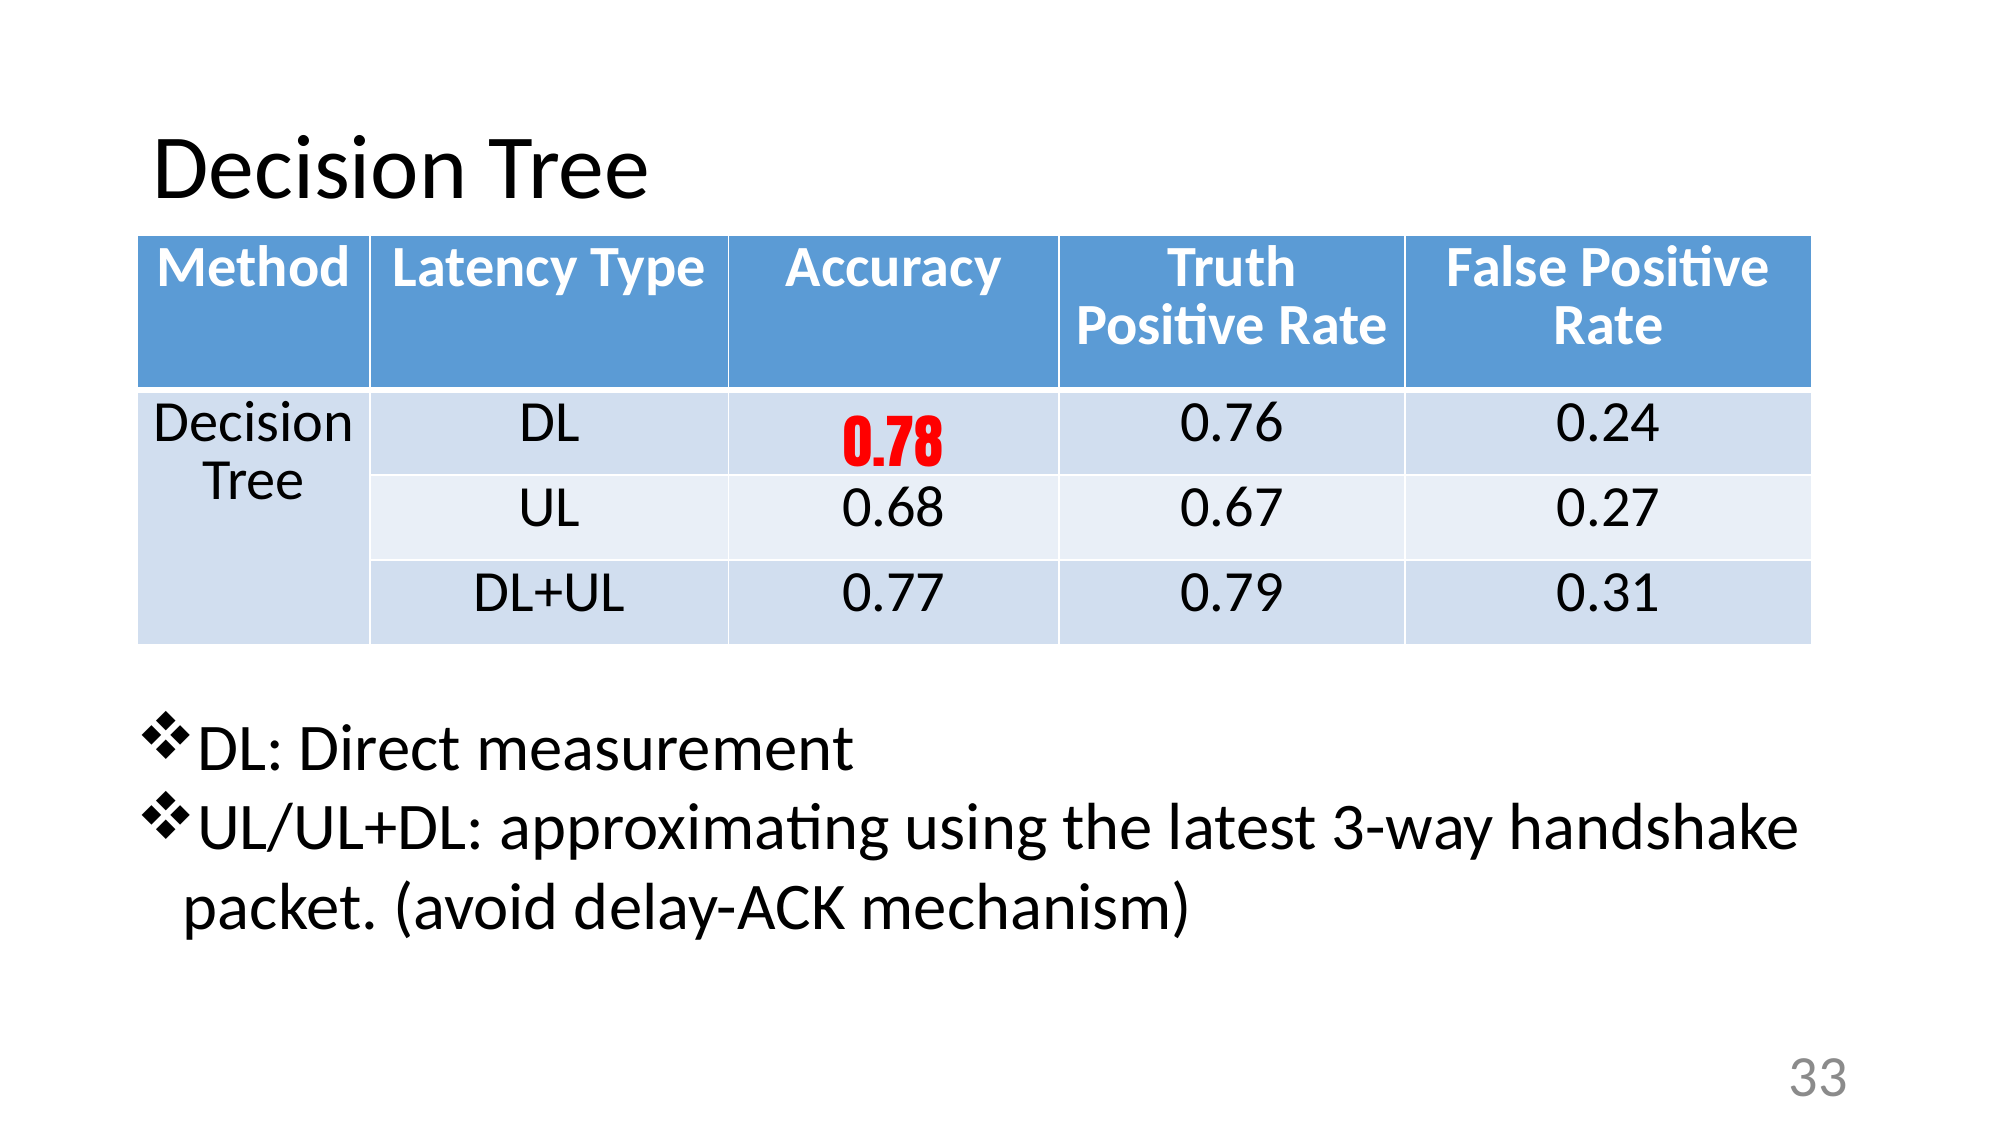

# Decision Tree
| Method | Latency Type | Accuracy | Truth Positive Rate | False Positive Rate |
| --- | --- | --- | --- | --- |
| Decision Tree | DL | 0.78 | 0.76 | 0.24 |
|  | UL | 0.68 | 0.67 | 0.27 |
|  | DL+UL | 0.77 | 0.79 | 0.31 |
DL: Direct measurement
UL/UL+DL: approximating using the latest 3-way handshake packet. (avoid delay-ACK mechanism)

33